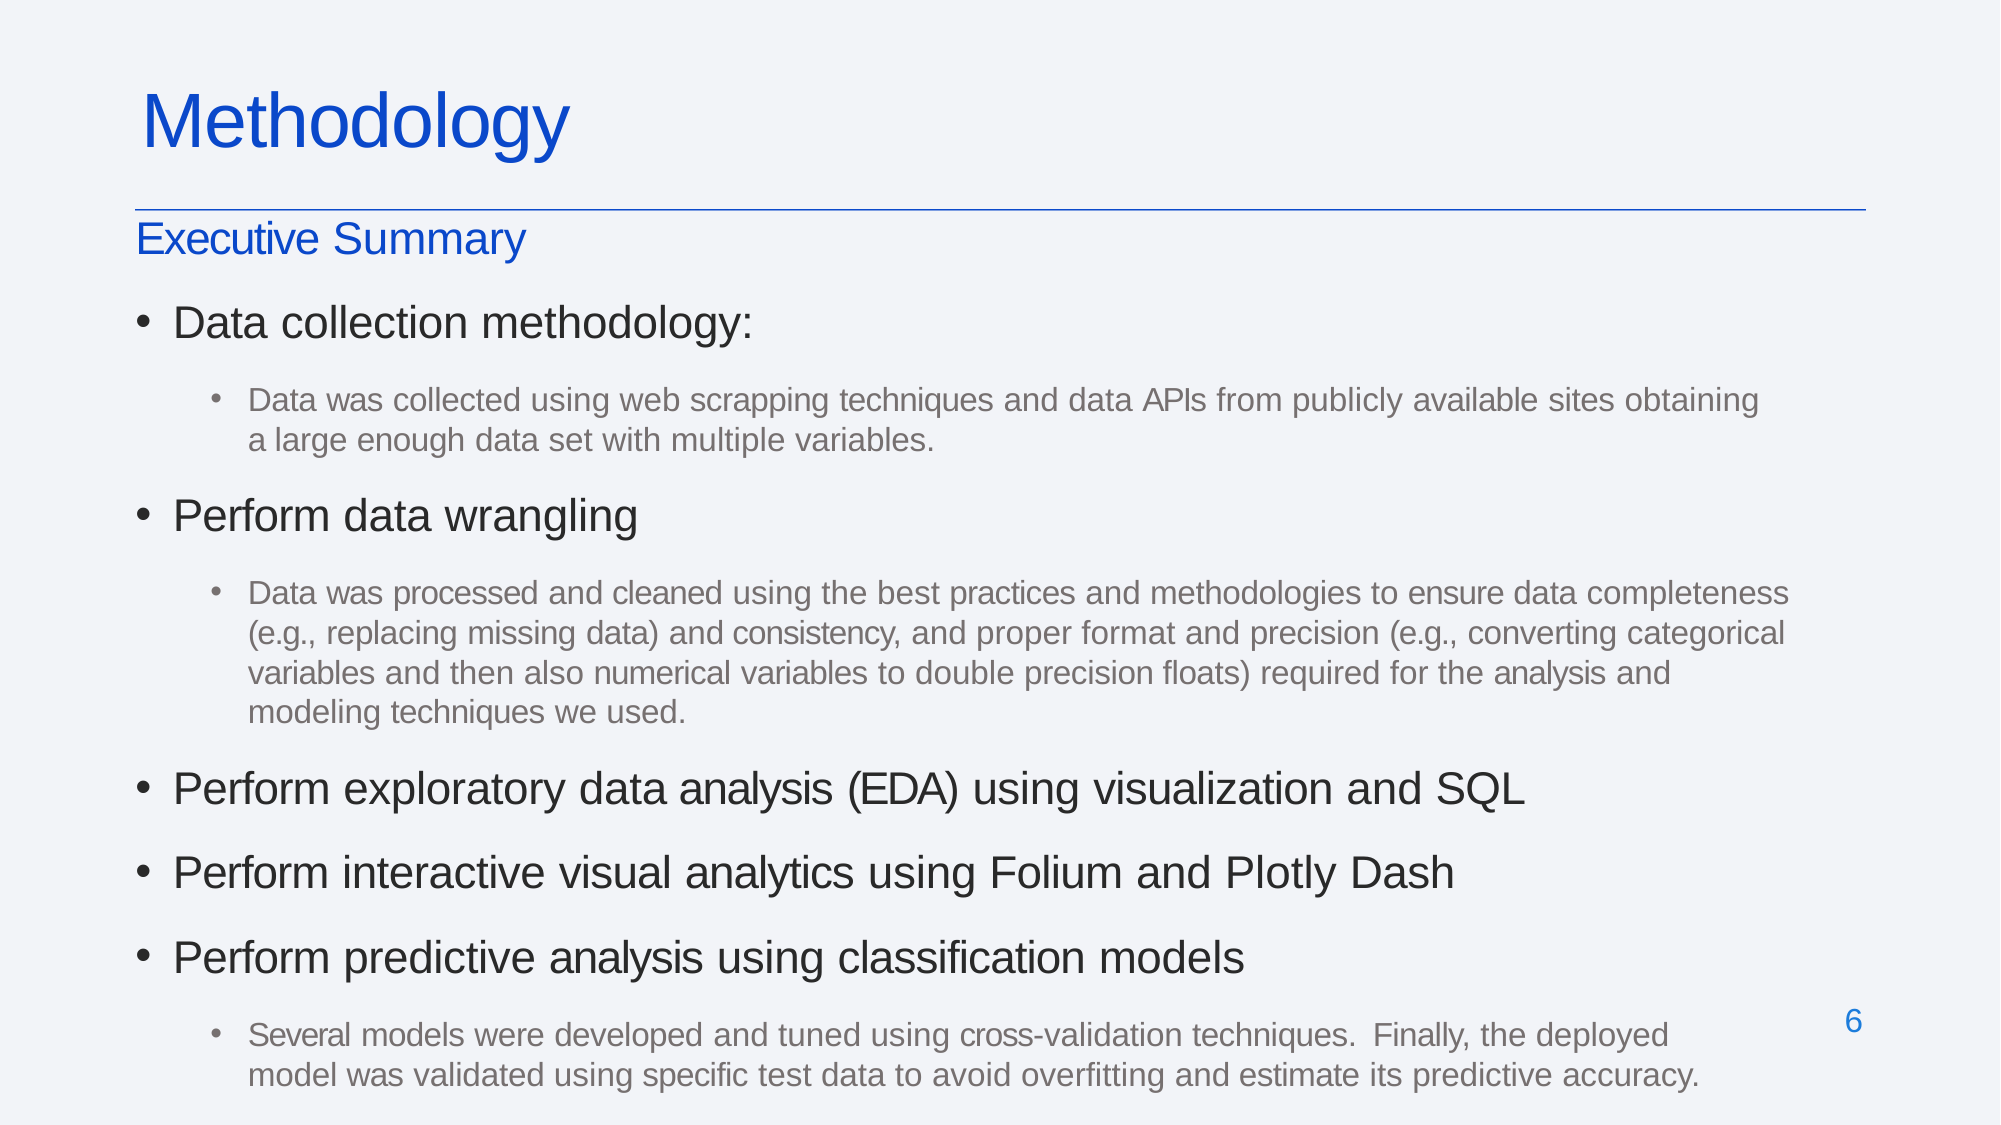

# Methodology
Executive Summary
Data collection methodology:
Data was collected using web scrapping techniques and data APIs from publicly available sites obtaining a large enough data set with multiple variables.
Perform data wrangling
Data was processed and cleaned using the best practices and methodologies to ensure data completeness (e.g., replacing missing data) and consistency, and proper format and precision (e.g., converting categorical variables and then also numerical variables to double precision floats) required for the analysis and modeling techniques we used.
Perform exploratory data analysis (EDA) using visualization and SQL
Perform interactive visual analytics using Folium and Plotly Dash
Perform predictive analysis using classification models
6
Several models were developed and tuned using cross-validation techniques. Finally, the deployed model was validated using specific test data to avoid overfitting and estimate its predictive accuracy.